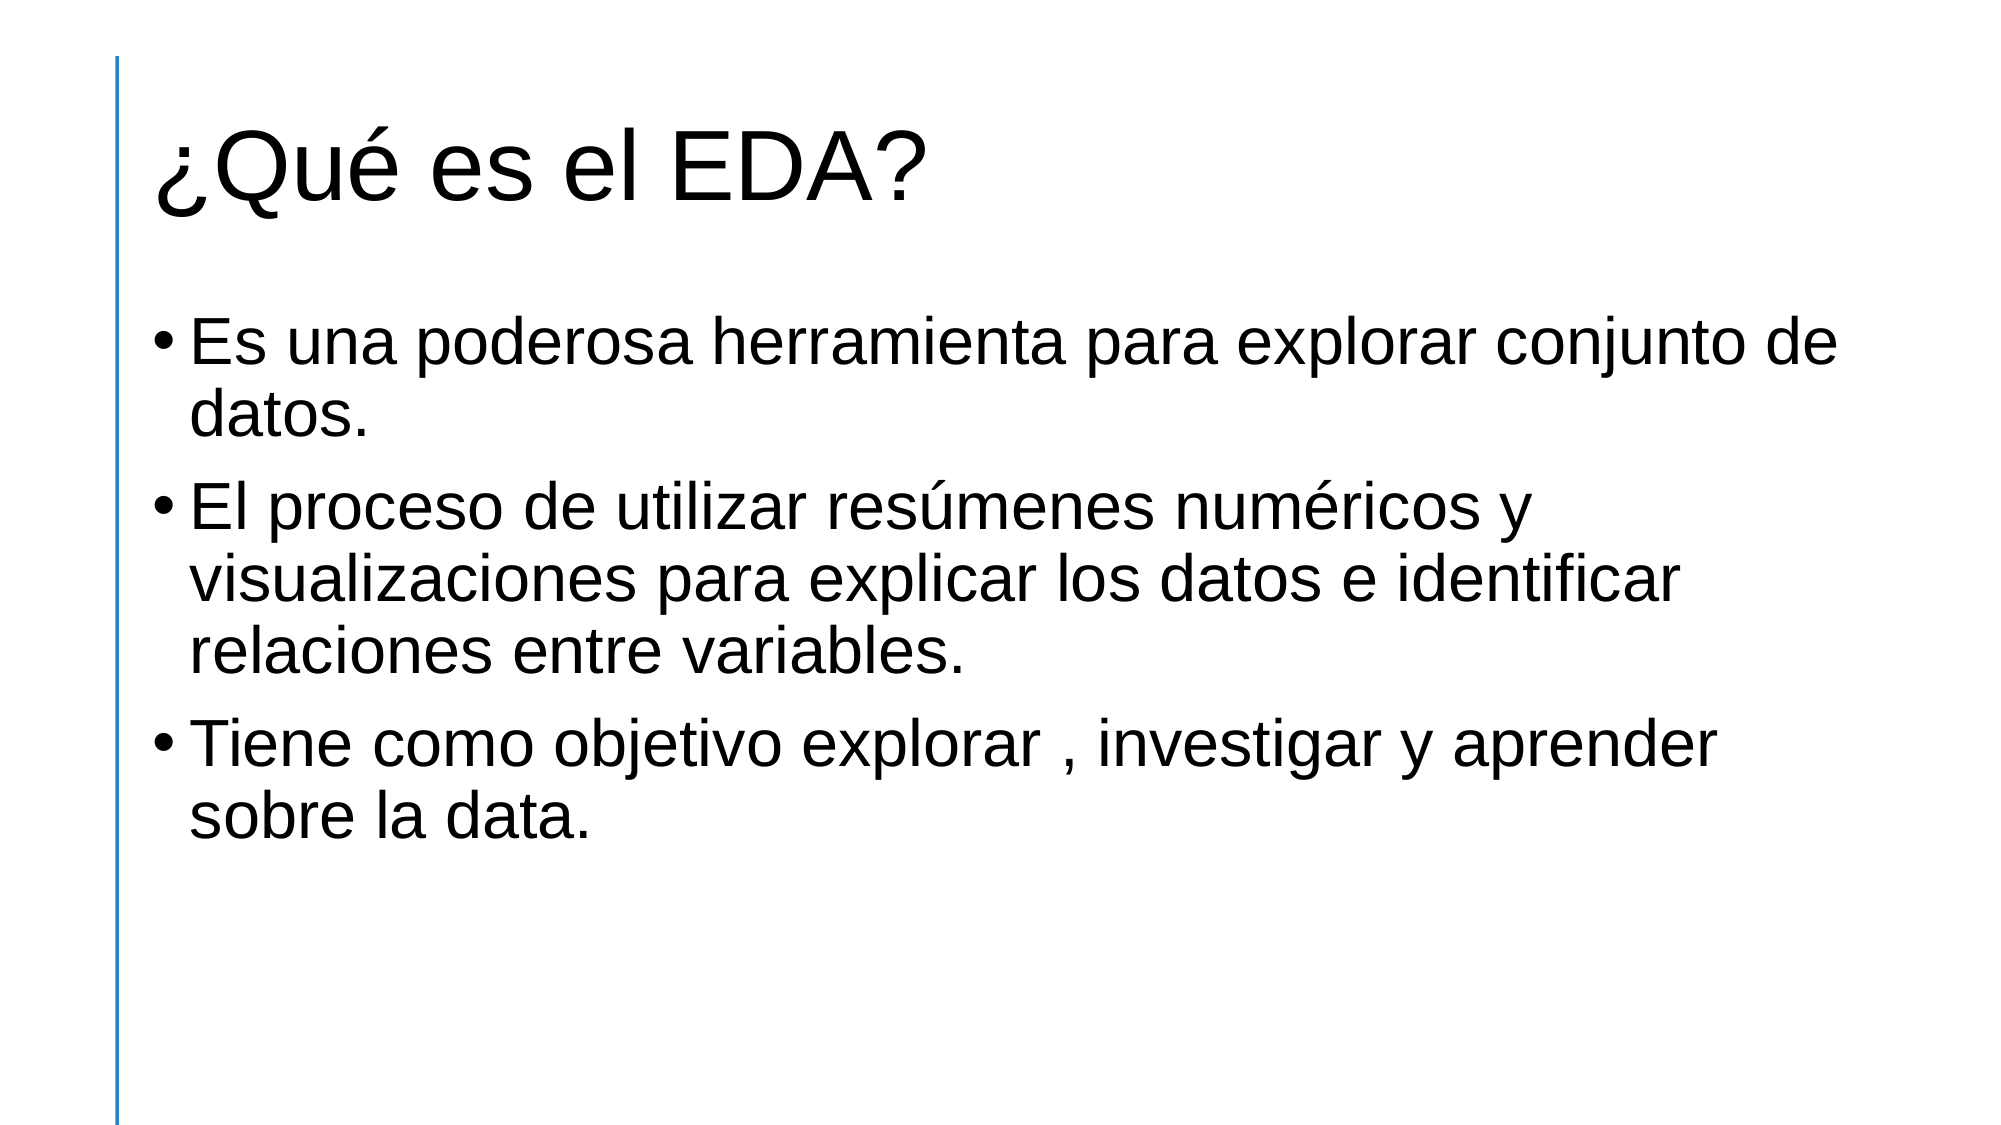

# ¿Qué es el EDA?
Es una poderosa herramienta para explorar conjunto de datos.
El proceso de utilizar resúmenes numéricos y visualizaciones para explicar los datos e identificar relaciones entre variables.
Tiene como objetivo explorar , investigar y aprender sobre la data.